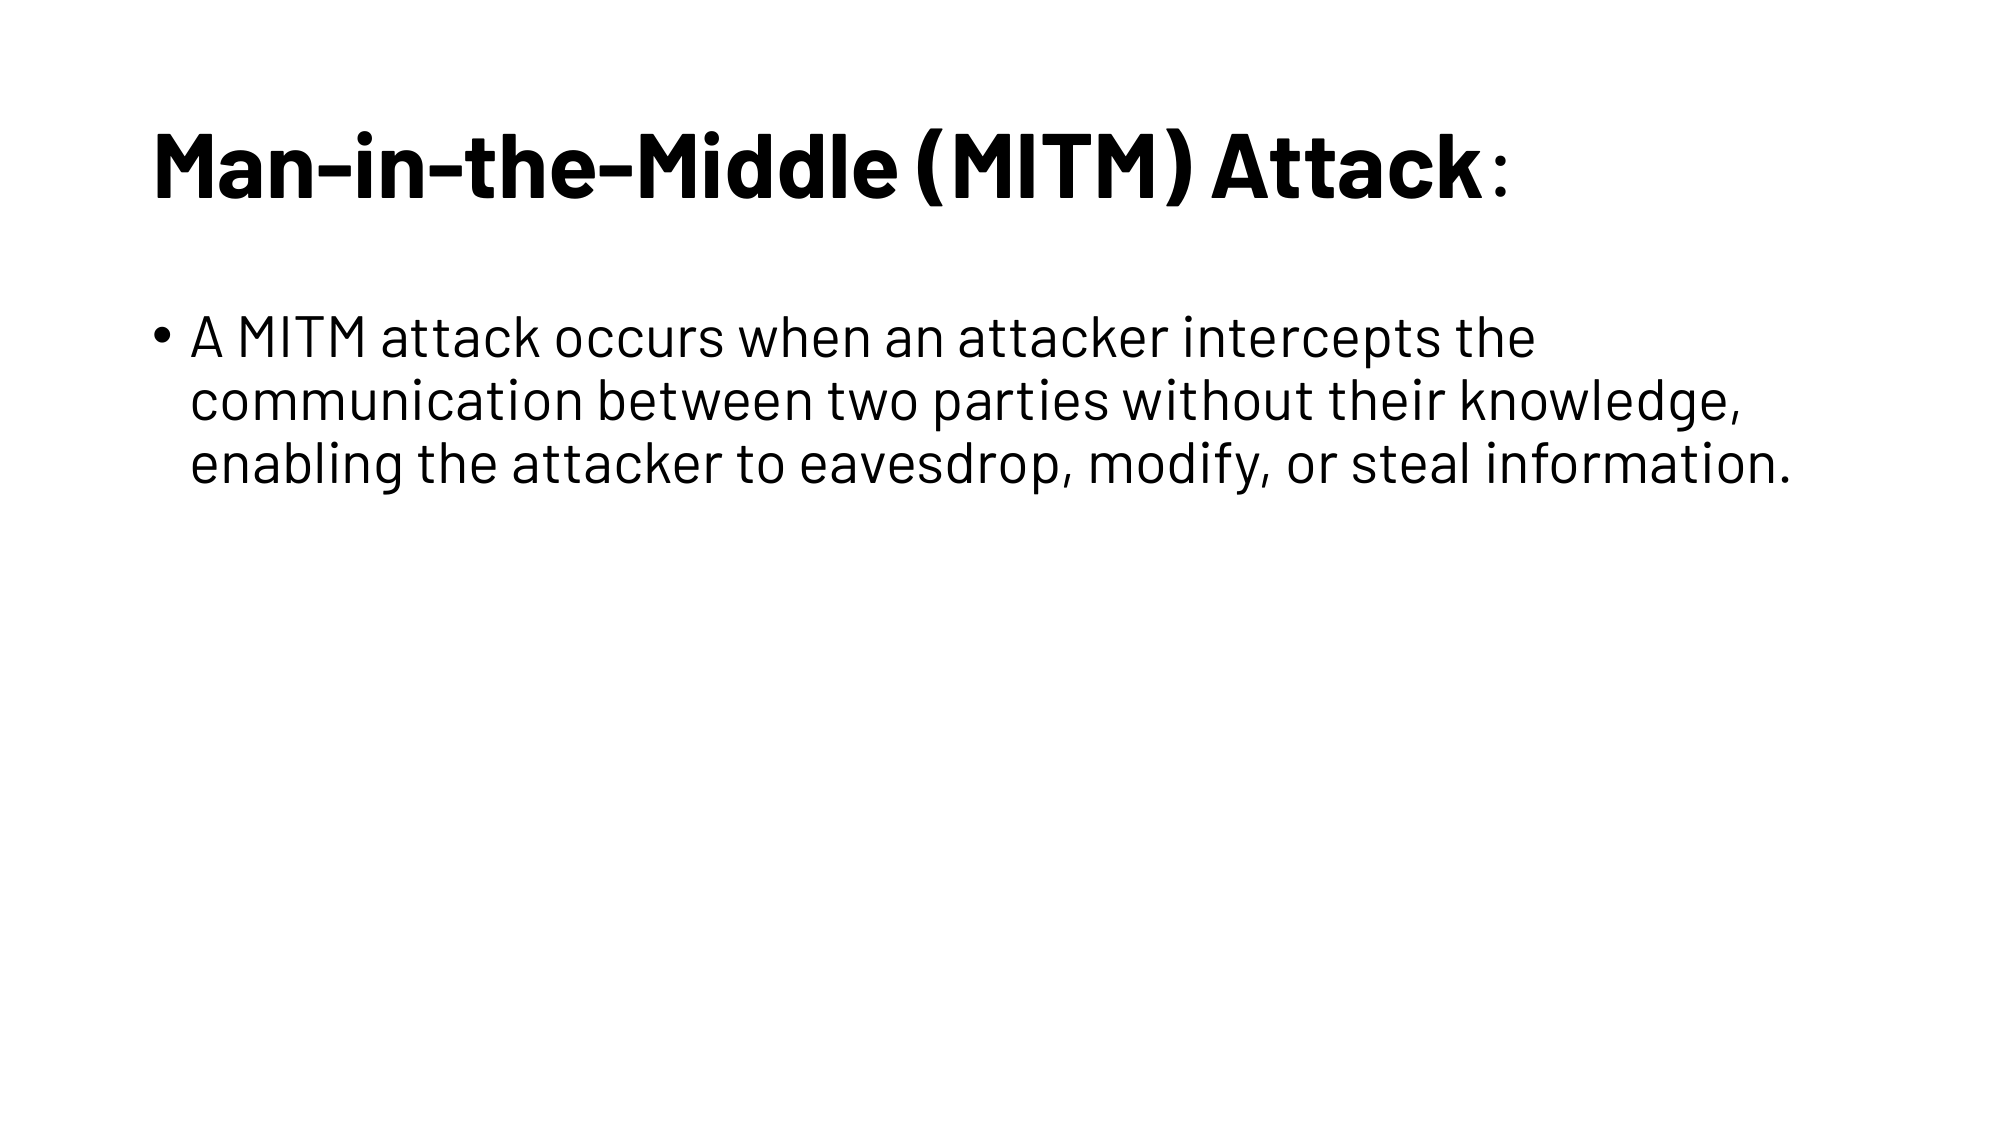

# Man-in-the-Middle (MITM) Attack:
A MITM attack occurs when an attacker intercepts the communication between two parties without their knowledge, enabling the attacker to eavesdrop, modify, or steal information.